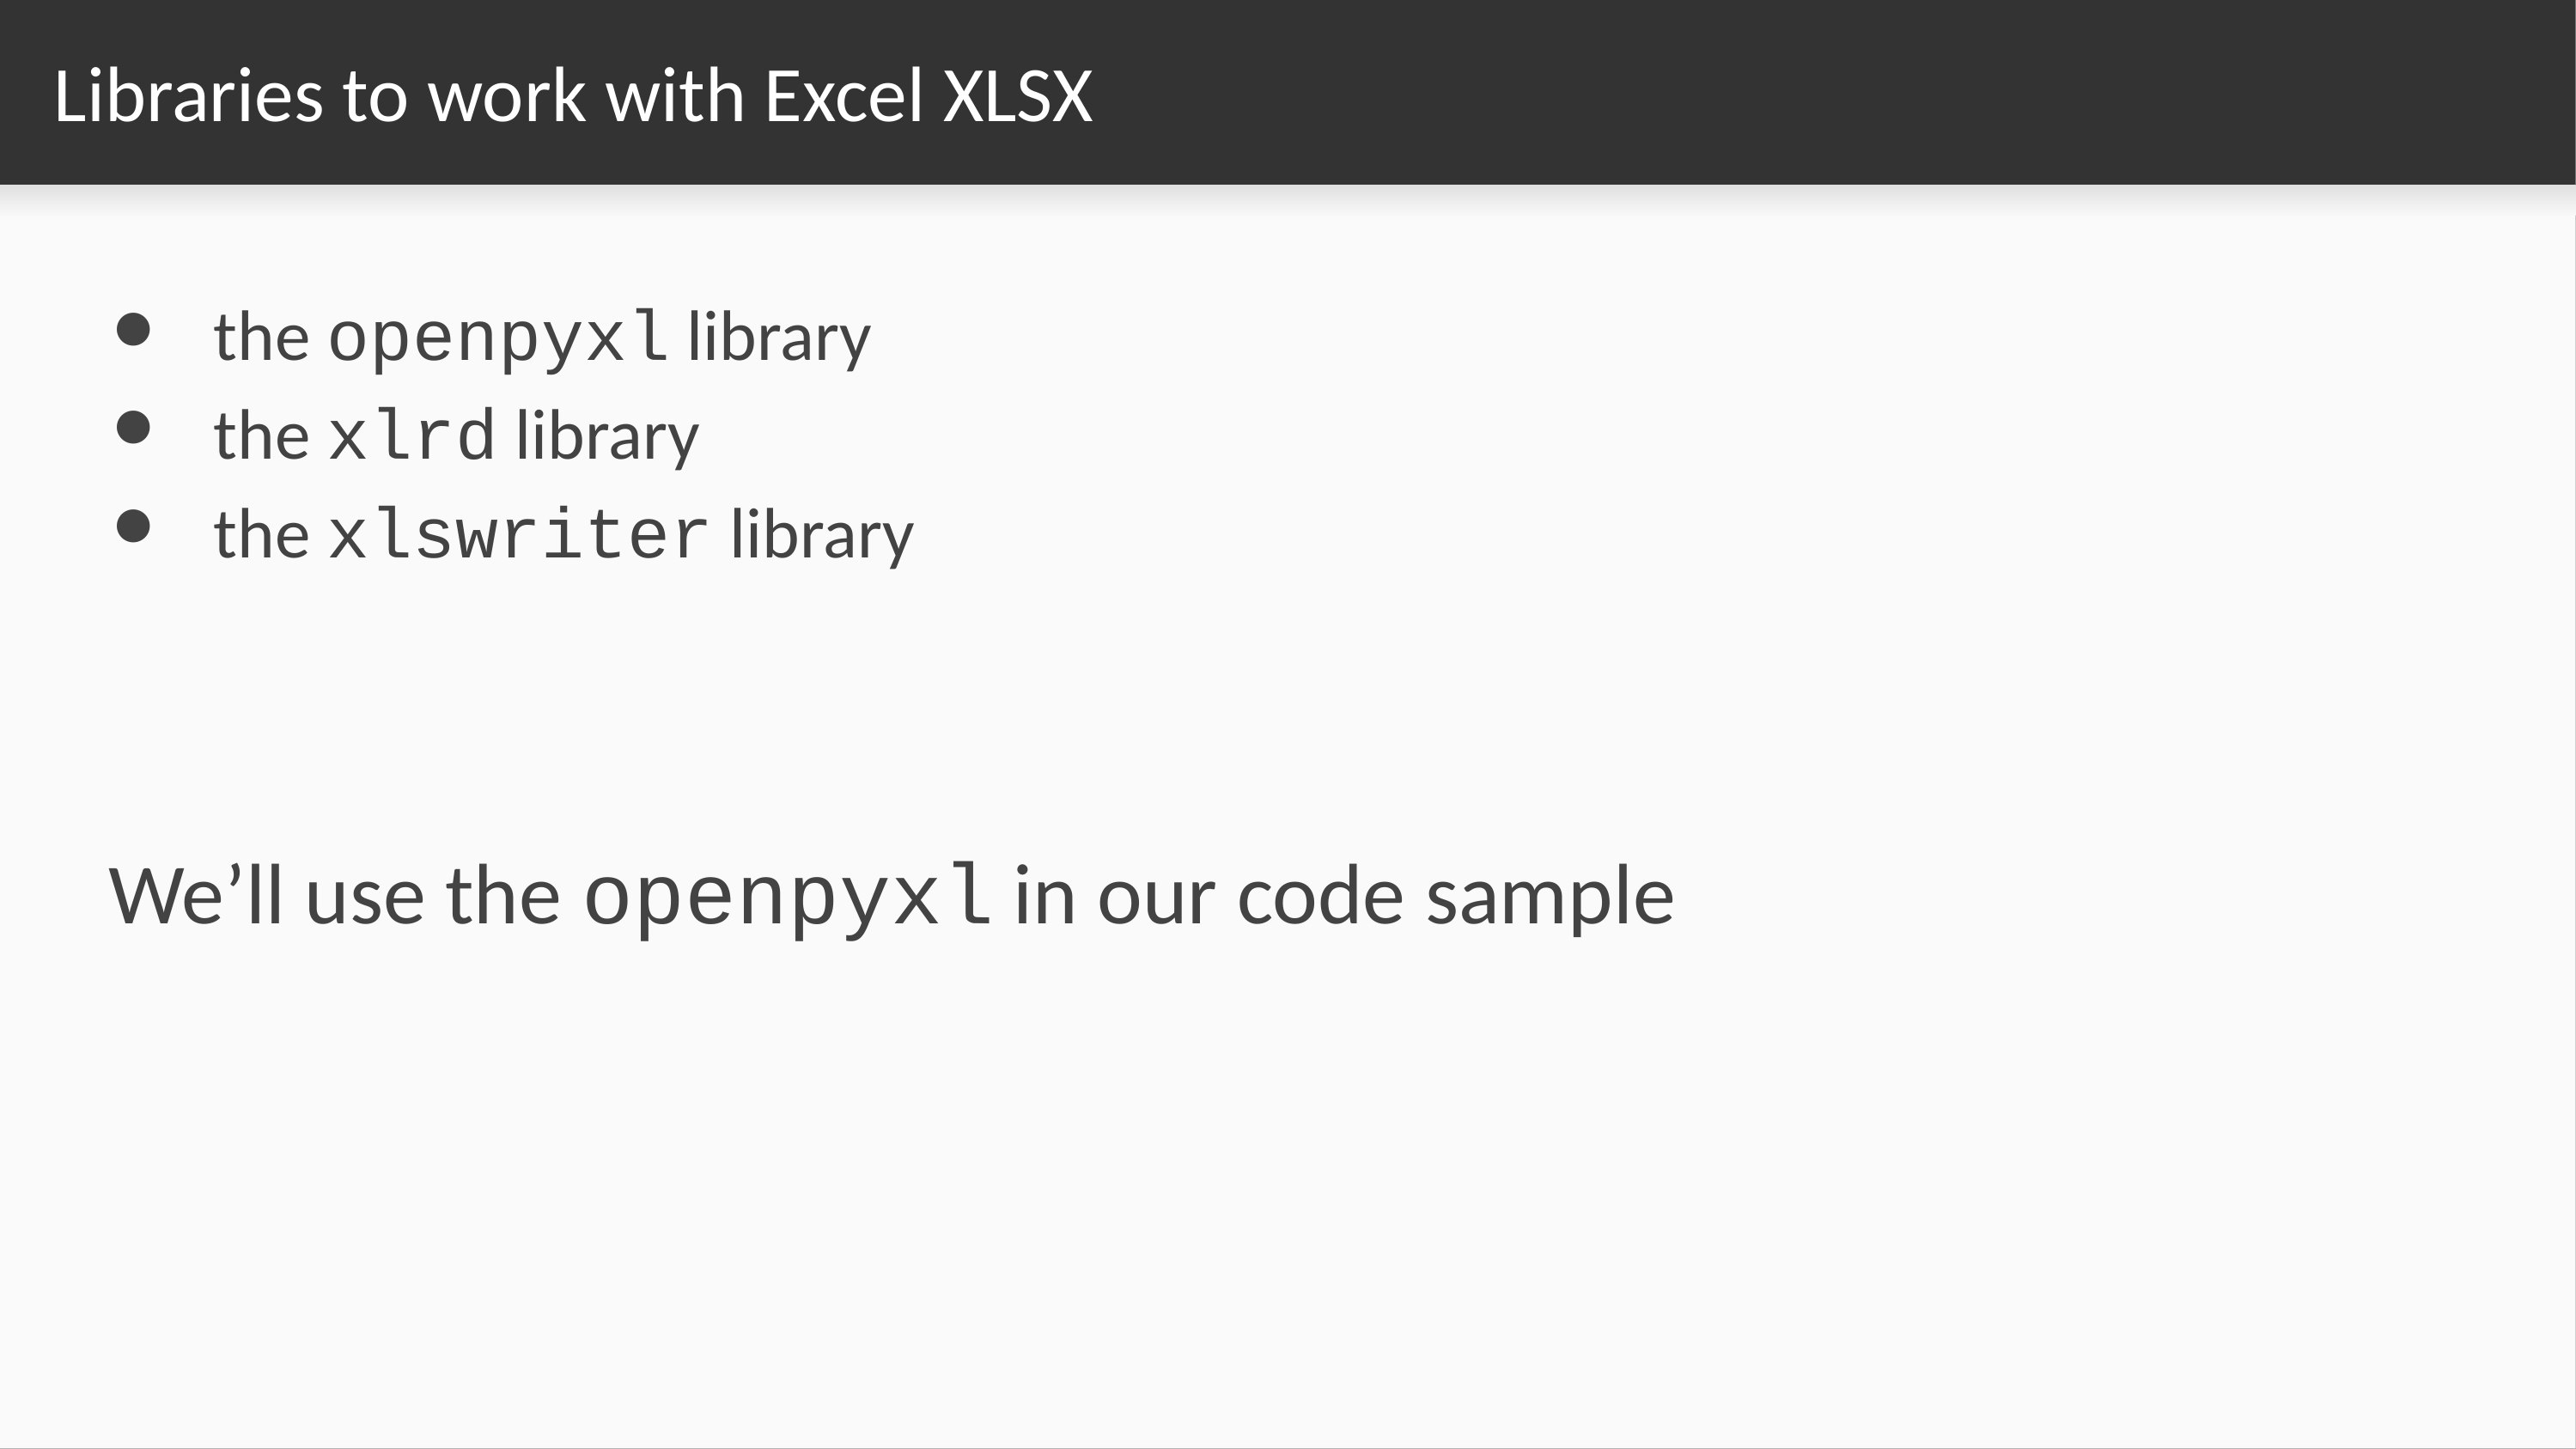

# Libraries to work with Excel XLSX
the openpyxl library
the xlrd library
the xlswriter library

We’ll use the openpyxl in our code sample